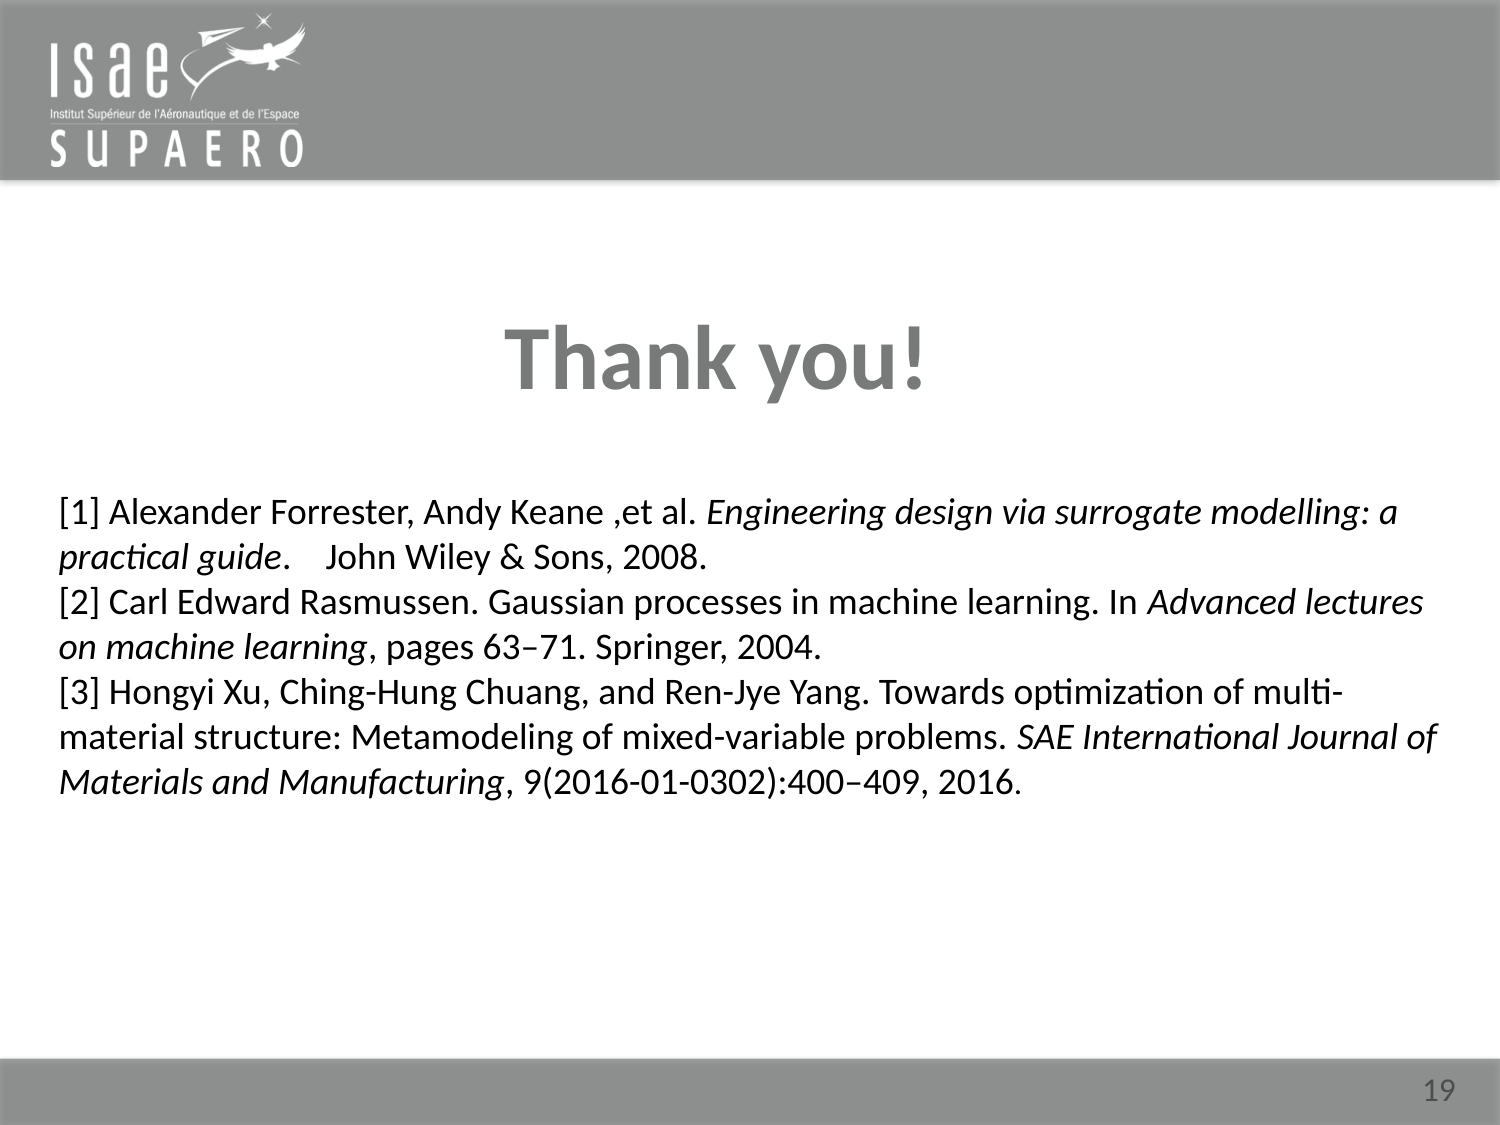

Thank you!
[1] Alexander Forrester, Andy Keane ,et al. Engineering design via surrogate modelling: a practical guide.    John Wiley & Sons, 2008.
[2] Carl Edward Rasmussen. Gaussian processes in machine learning. In Advanced lectures on machine learning, pages 63–71. Springer, 2004.
[3] Hongyi Xu, Ching-Hung Chuang, and Ren-Jye Yang. Towards optimization of multi-material structure: Metamodeling of mixed-variable problems. SAE International Journal of Materials and Manufacturing, 9(2016-01-0302):400–409, 2016.
19